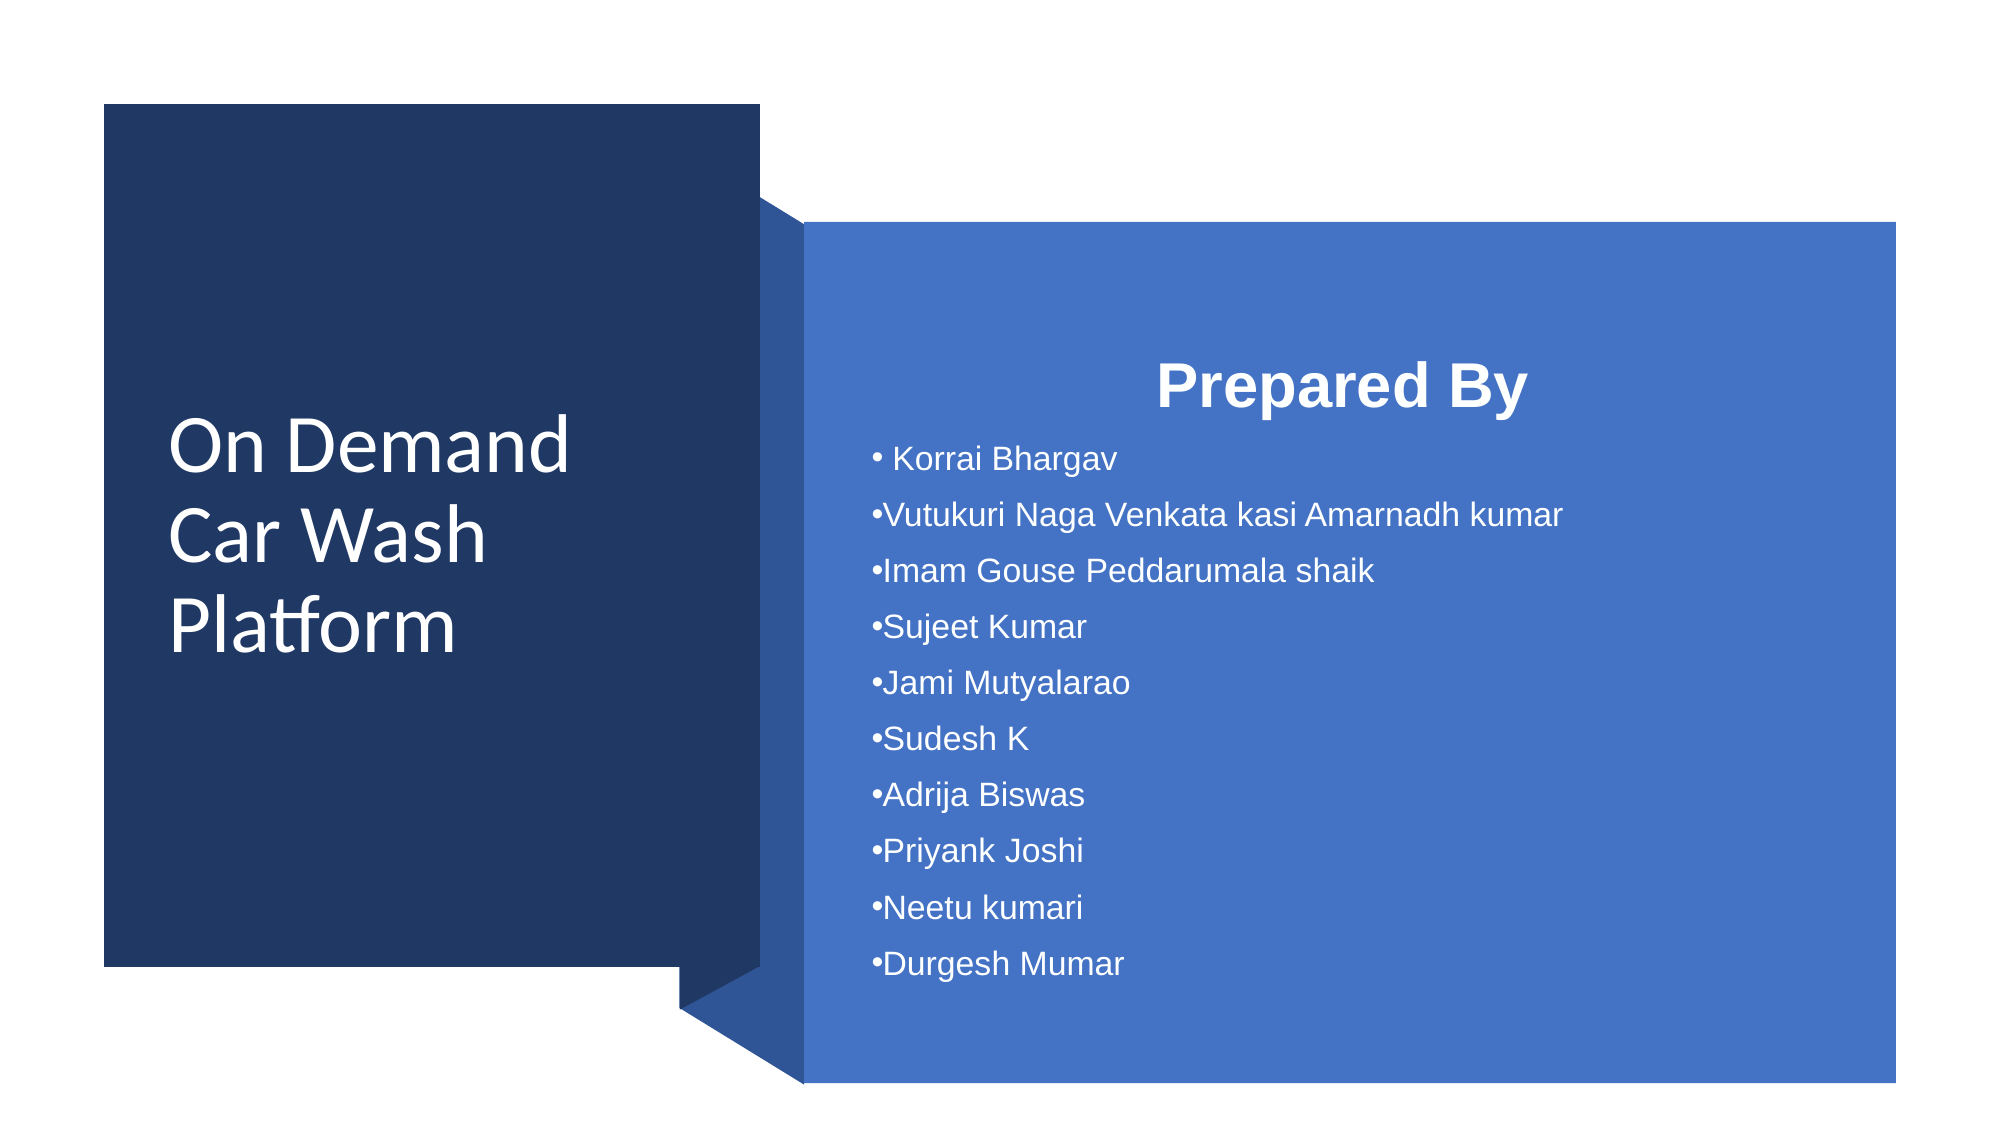

# On Demand Car Wash Platform

		Prepared By
 Korrai Bhargav
Vutukuri Naga Venkata kasi Amarnadh kumar
Imam Gouse Peddarumala shaik
Sujeet Kumar
Jami Mutyalarao
Sudesh K
Adrija Biswas
Priyank Joshi
Neetu kumari
Durgesh Mumar